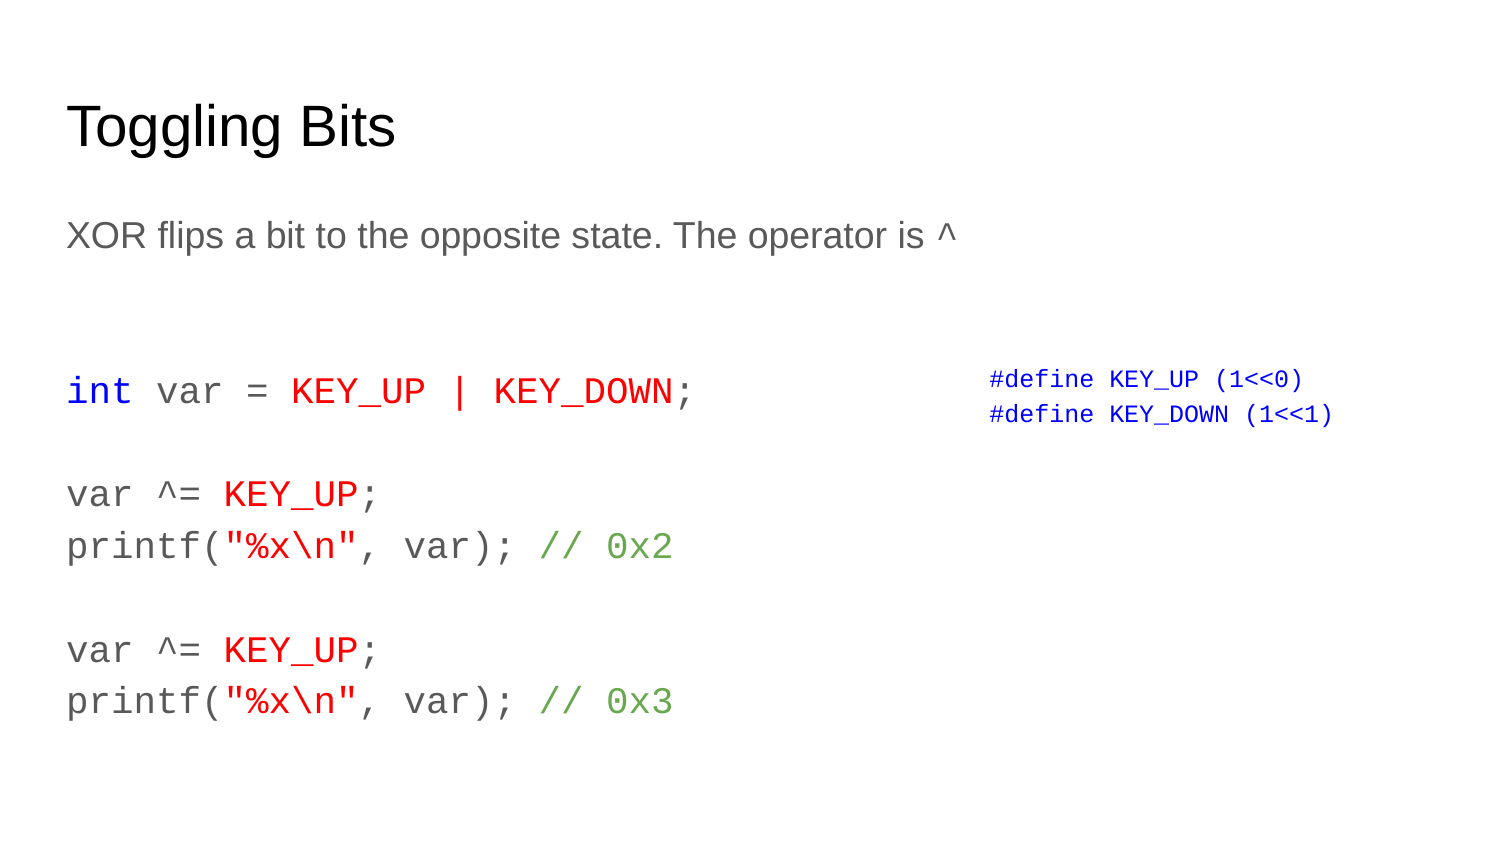

# Toggling Bits
XOR flips a bit to the opposite state. The operator is ^
int var = KEY_UP | KEY_DOWN;
var ^= KEY_UP;
printf("%x\n", var); // 0x2
var ^= KEY_UP;
printf("%x\n", var); // 0x3
#define KEY_UP (1<<0)
#define KEY_DOWN (1<<1)